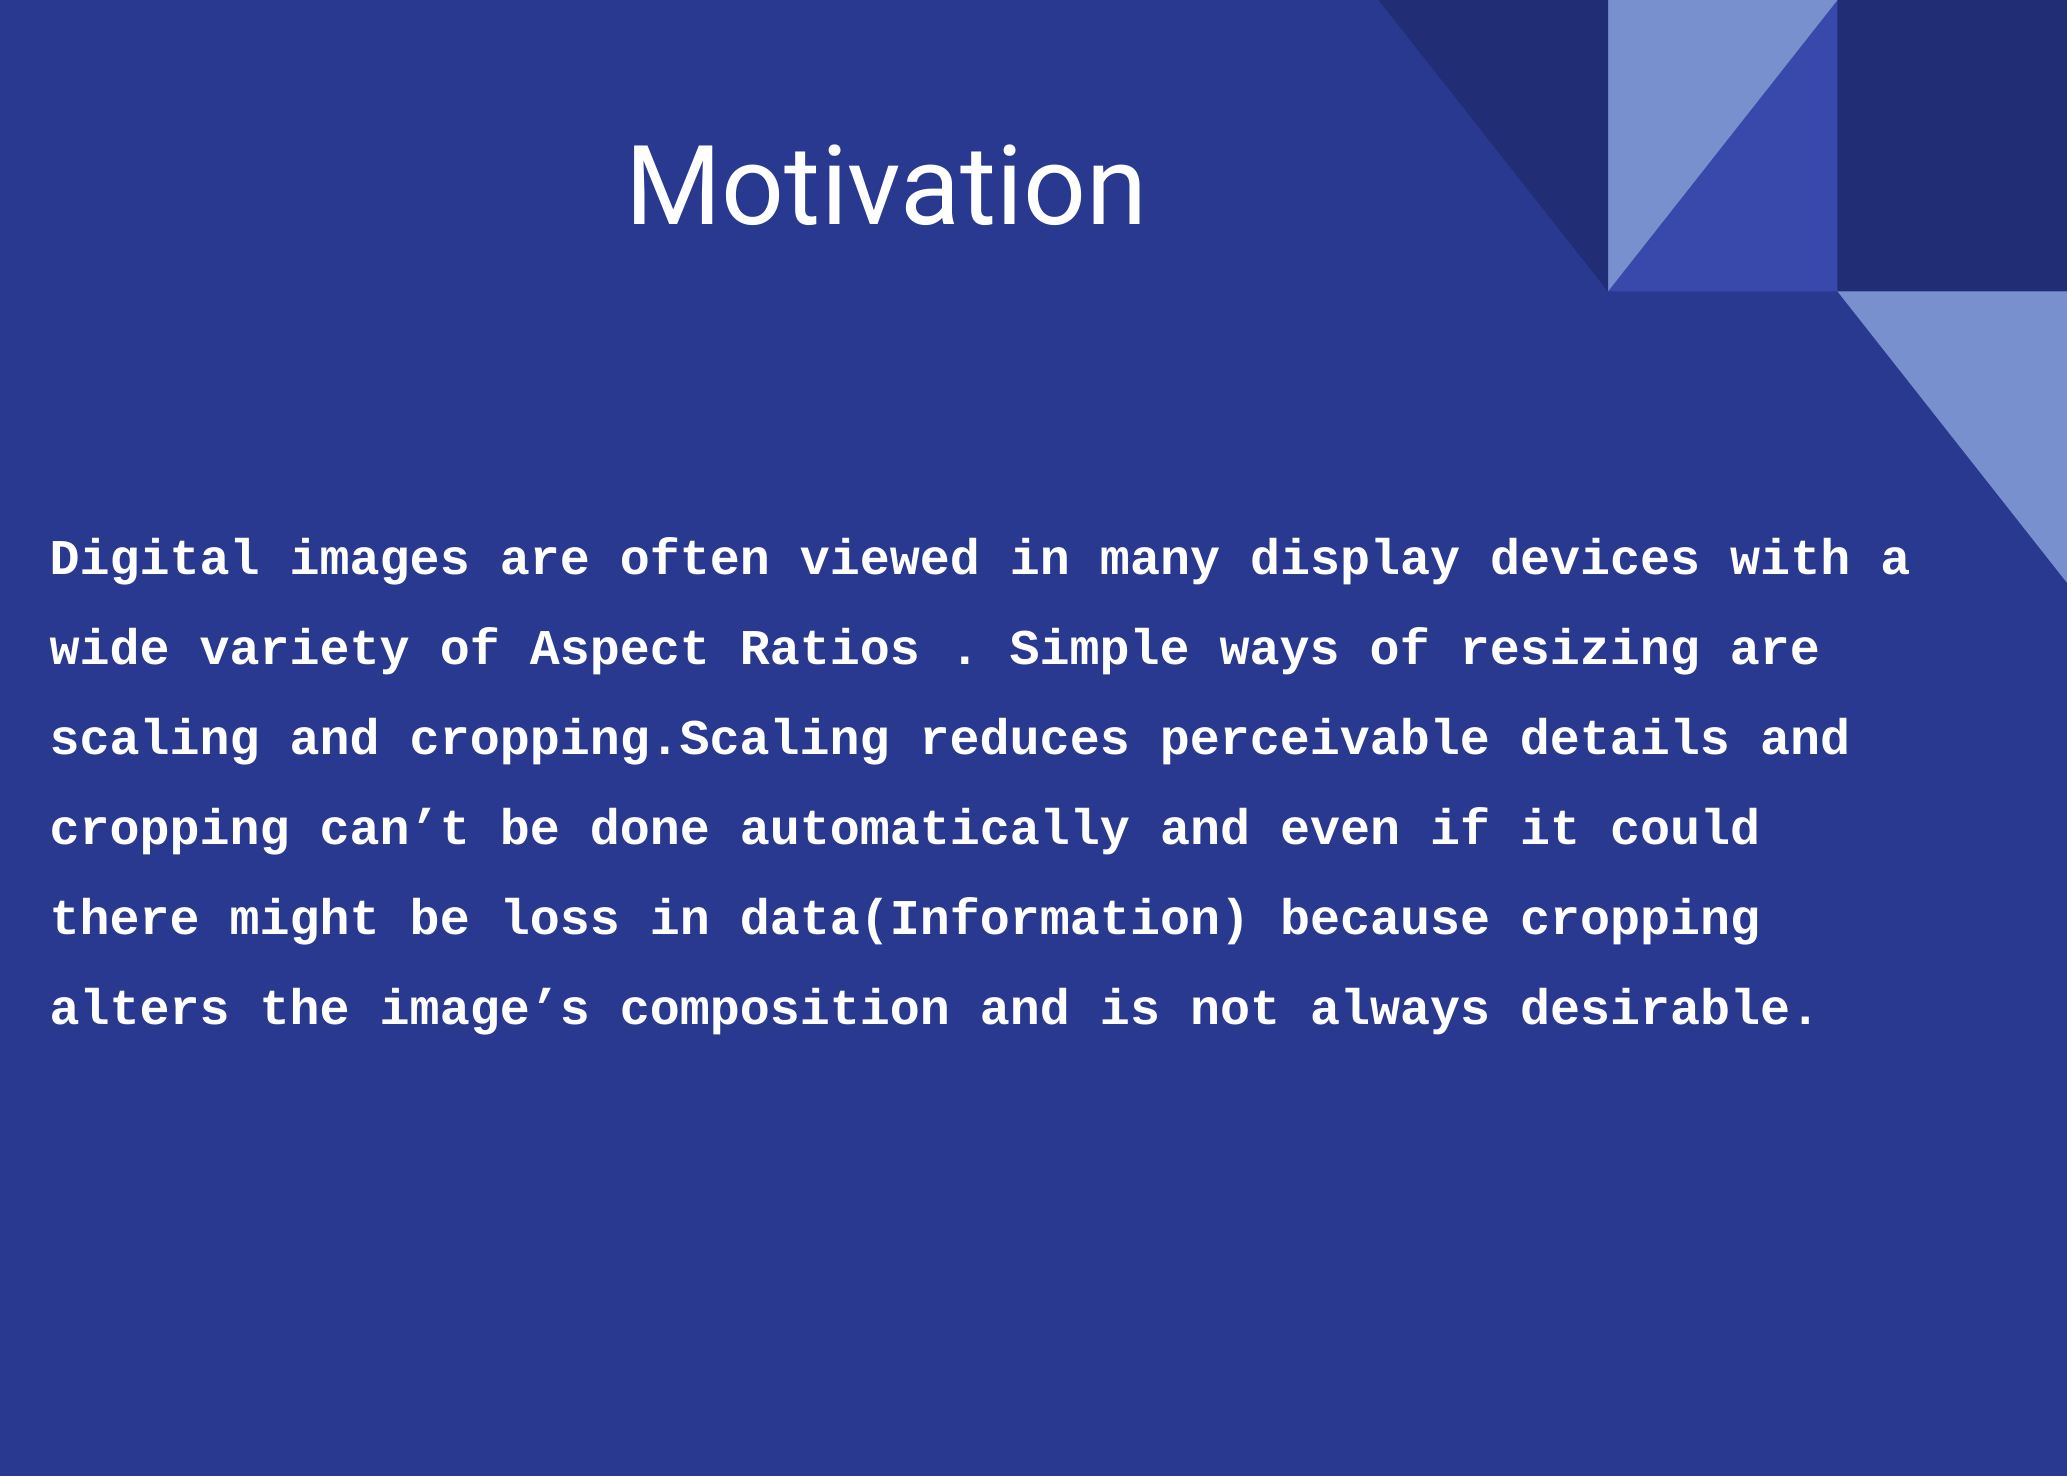

# Motivation

Digital images are often viewed in many display devices with a wide variety of Aspect Ratios . Simple ways of resizing are scaling and cropping.Scaling reduces perceivable details and cropping can’t be done automatically and even if it could there might be loss in data(Information) because cropping alters the image’s composition and is not always desirable.